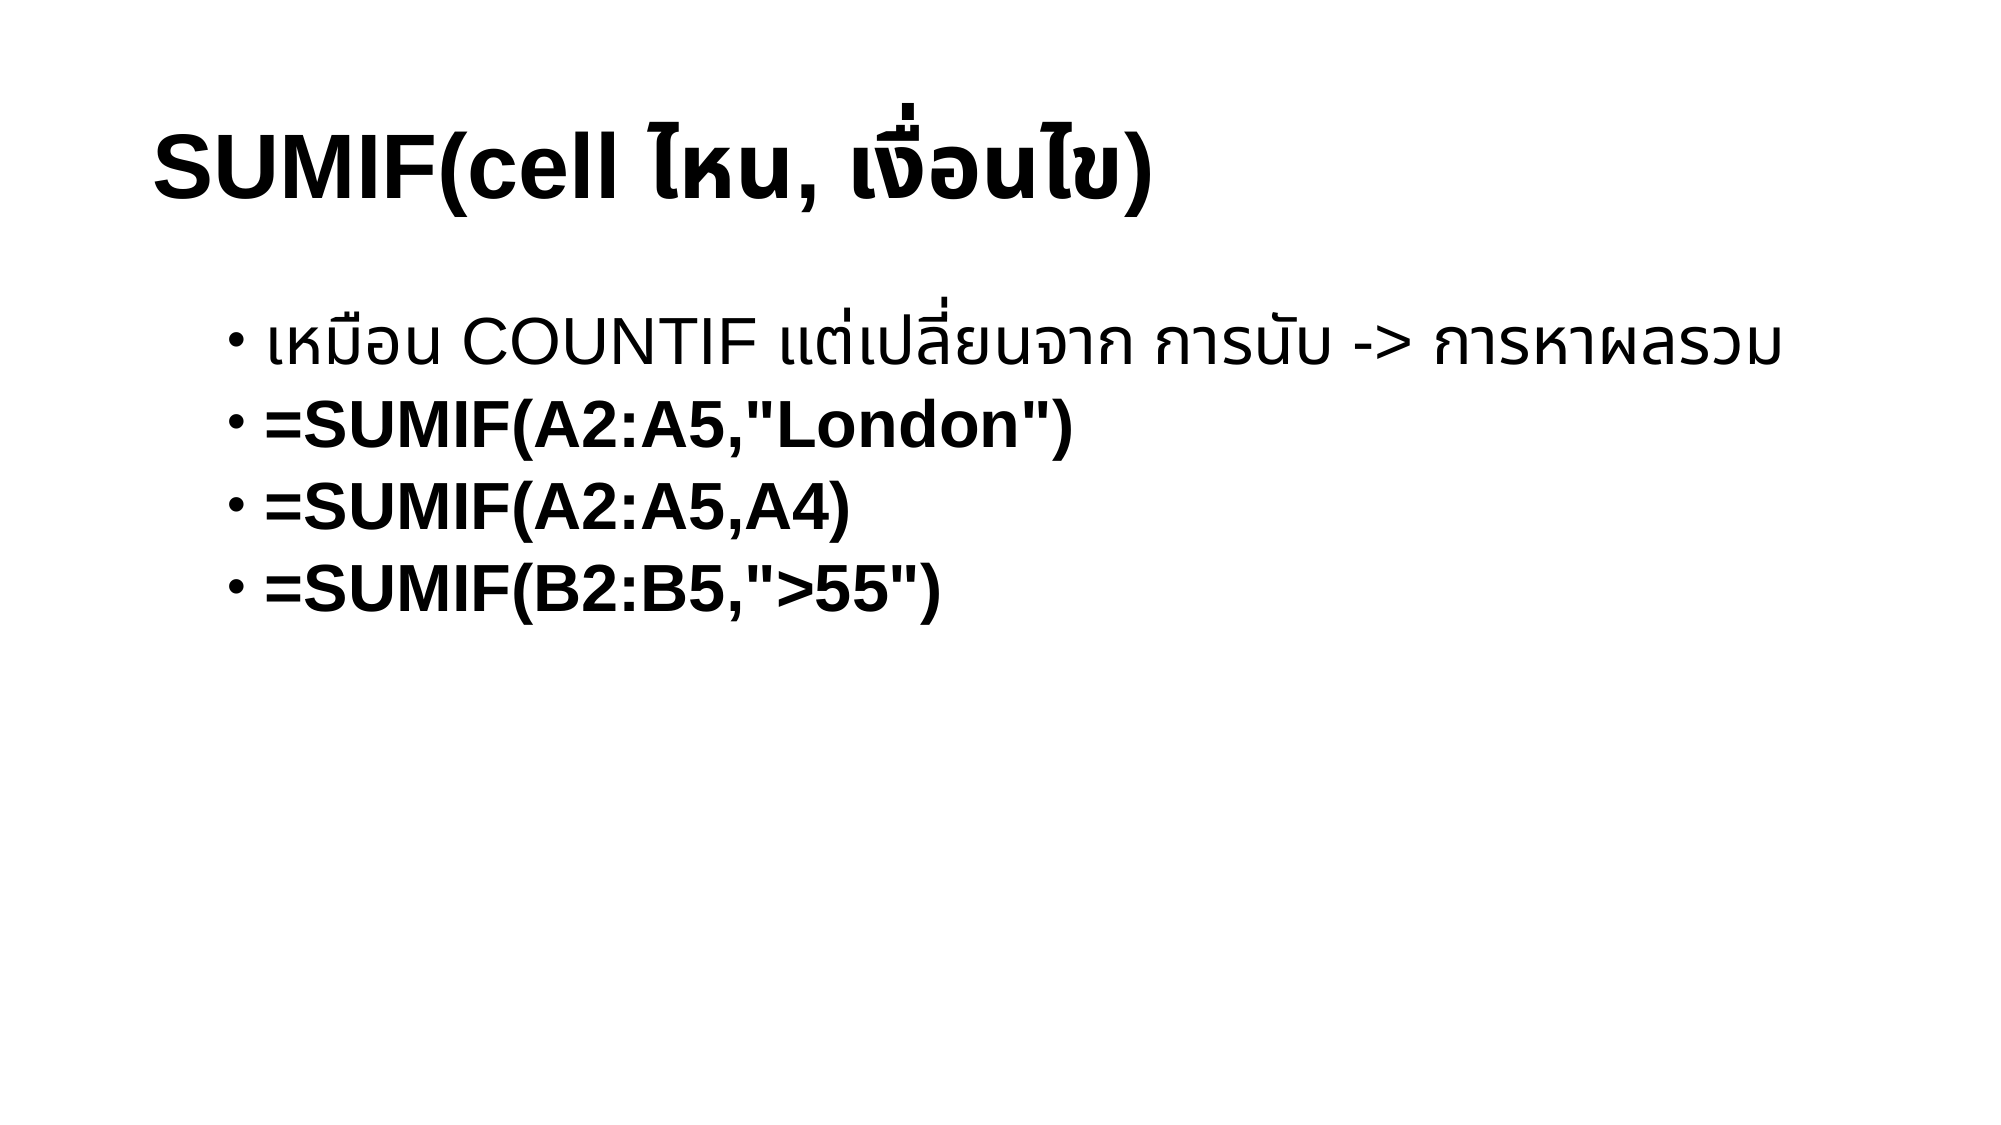

# SUMIF(cell ไหน, เงื่อนไข)
เหมือน COUNTIF แต่เปลี่ยนจาก การนับ -> การหาผลรวม
=SUMIF(A2:A5,"London")
=SUMIF(A2:A5,A4)
=SUMIF(B2:B5,">55")